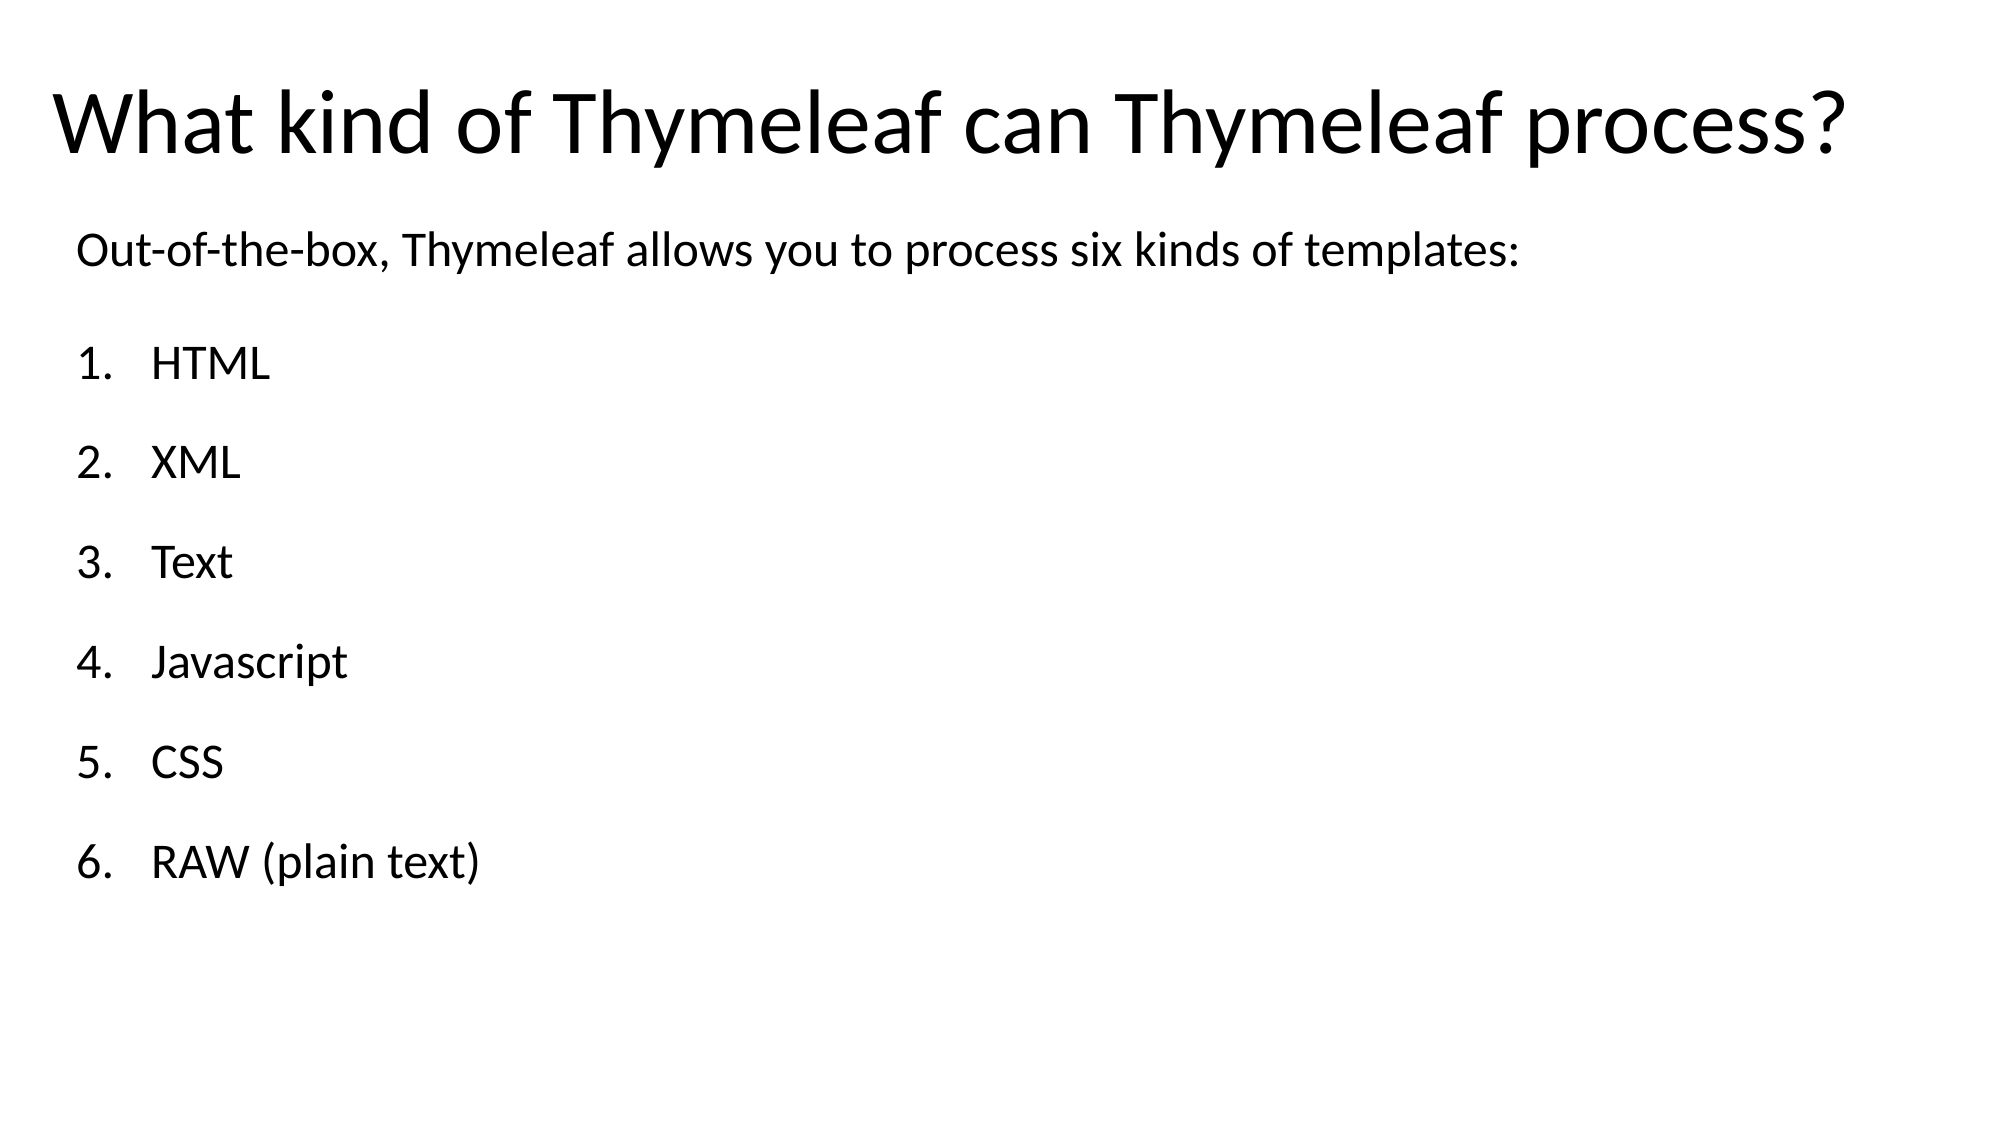

# What kind of Thymeleaf can Thymeleaf process?
Out-of-the-box, Thymeleaf allows you to process six kinds of templates:
HTML
XML
Text
Javascript
CSS
RAW (plain text)